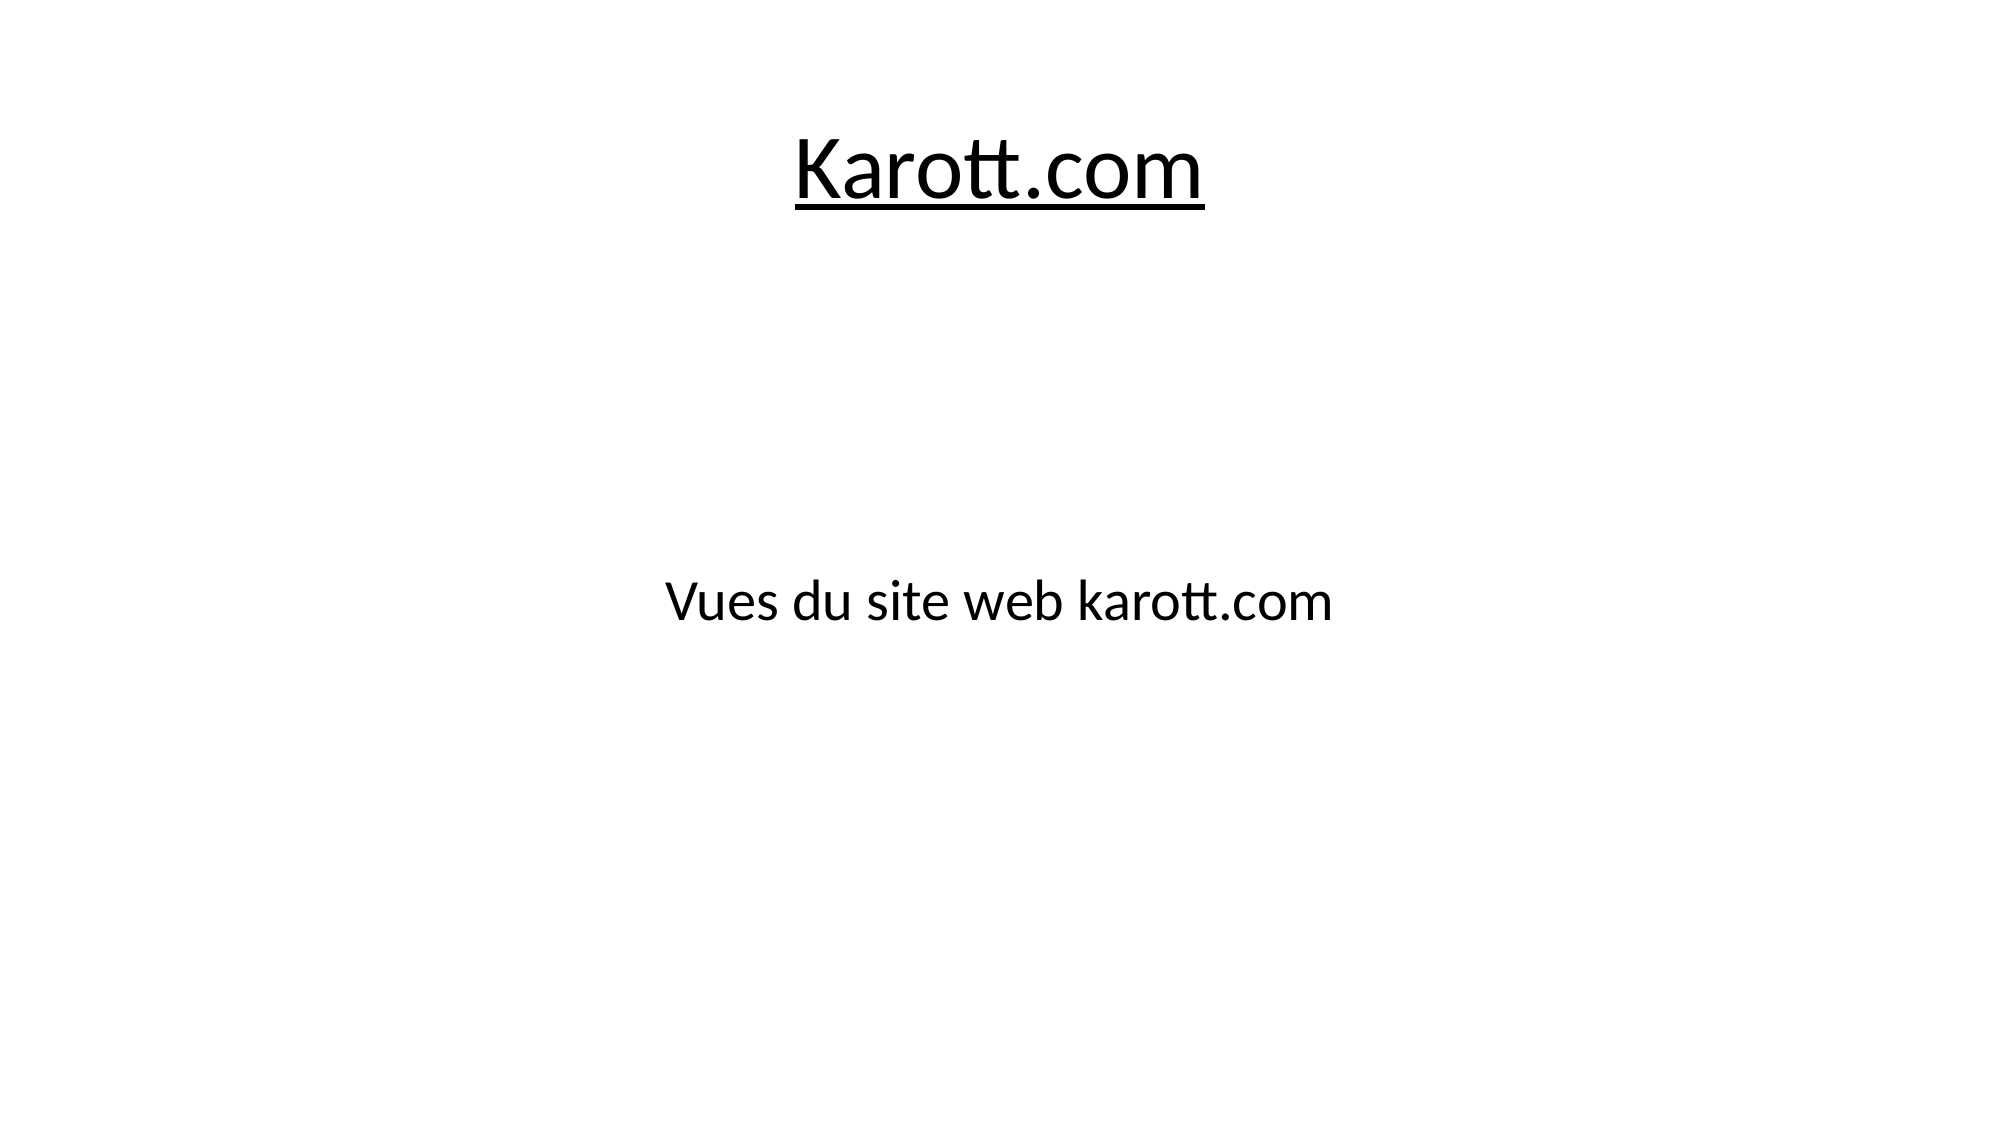

# Karott.com
Vues du site web karott.com